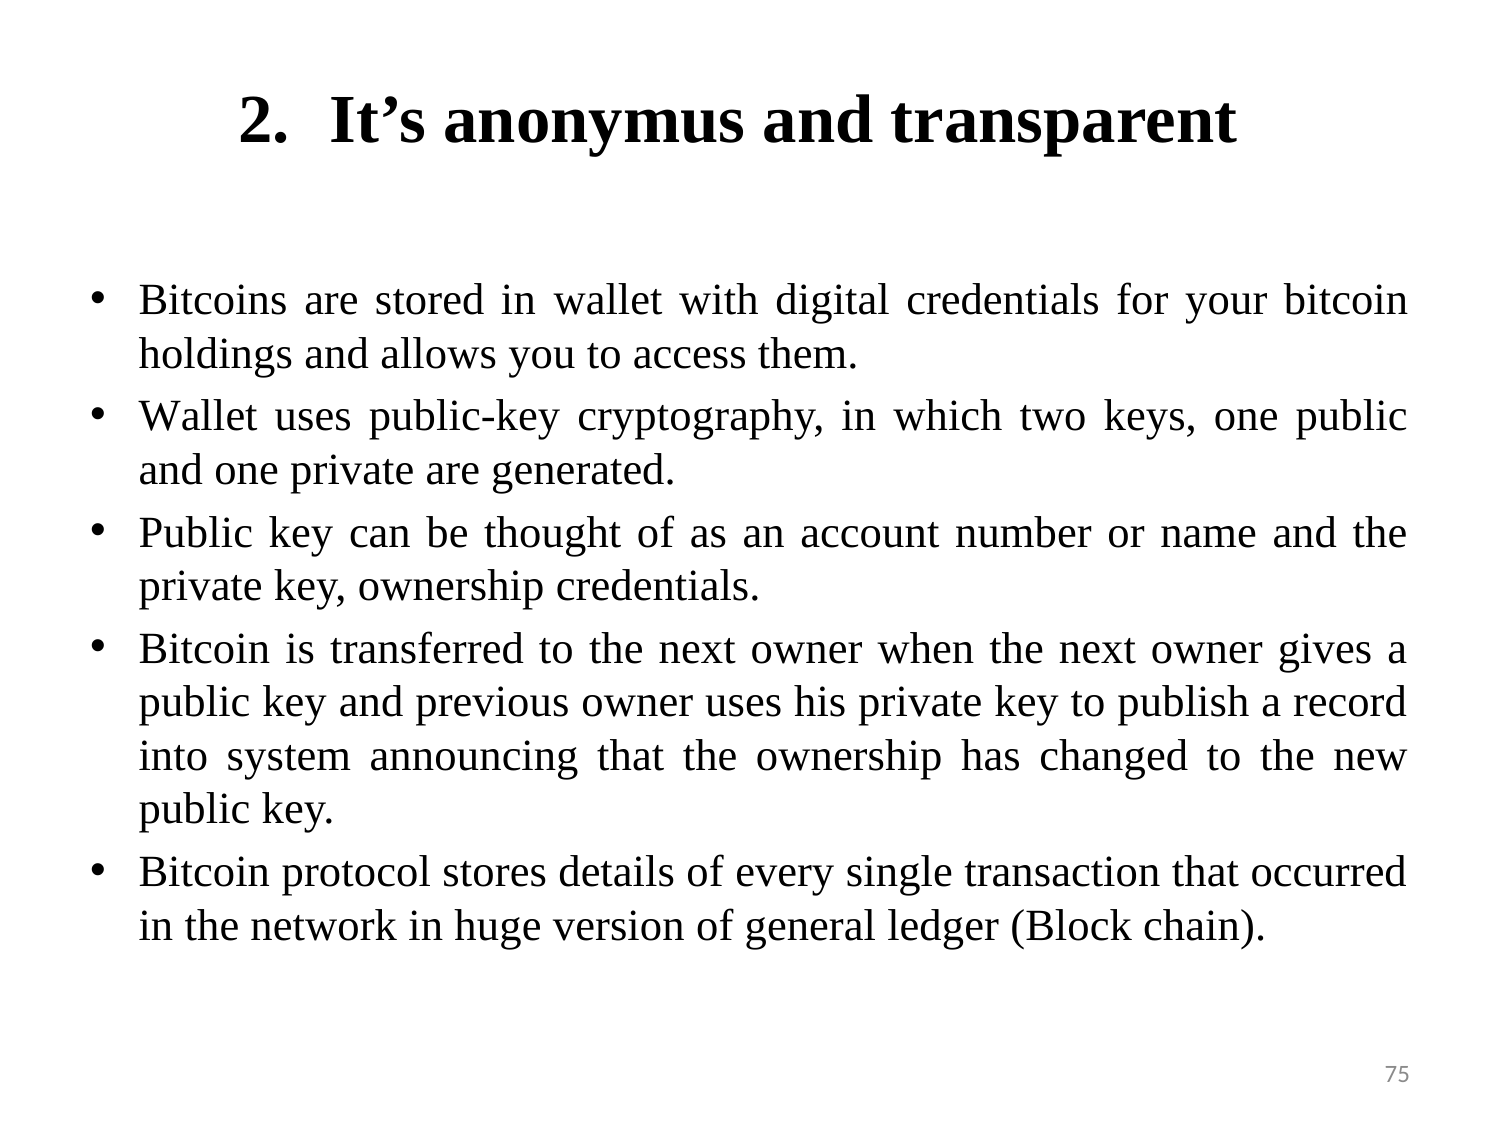

It’s anonymus and transparent
Bitcoins are stored in wallet with digital credentials for your bitcoin holdings and allows you to access them.
Wallet uses public-key cryptography, in which two keys, one public and one private are generated.
Public key can be thought of as an account number or name and the private key, ownership credentials.
Bitcoin is transferred to the next owner when the next owner gives a public key and previous owner uses his private key to publish a record into system announcing that the ownership has changed to the new public key.
Bitcoin protocol stores details of every single transaction that occurred in the network in huge version of general ledger (Block chain).
75